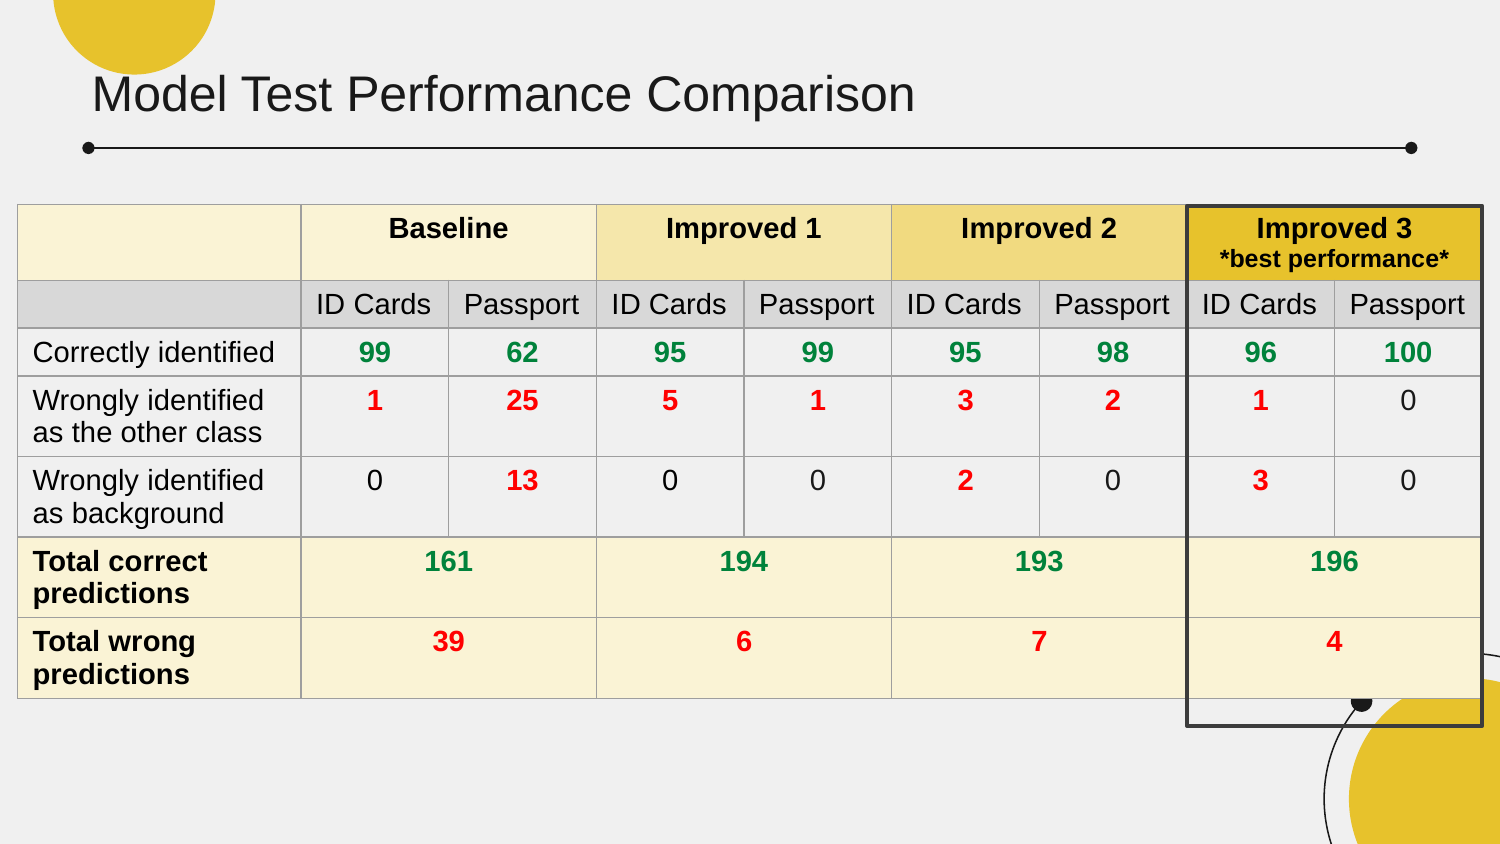

Model Test Performance Comparison
|  | Baseline |  | Improved 1 |  | Improved 2 |  | Improved 3 \*best performance\* |  |
| --- | --- | --- | --- | --- | --- | --- | --- | --- |
|  | ID Cards | Passport | ID Cards | Passport | ID Cards | Passport | ID Cards | Passport |
| Correctly identified | 99 | 62 | 95 | 99 | 95 | 98 | 96 | 100 |
| Wrongly identified as the other class | 1 | 25 | 5 | 1 | 3 | 2 | 1 | 0 |
| Wrongly identified as background | 0 | 13 | 0 | 0 | 2 | 0 | 3 | 0 |
| Total correct predictions | 161 |  | 194 |  | 193 |  | 196 |  |
| Total wrong predictions | 39 |  | 6 |  | 7 |  | 4 |  |